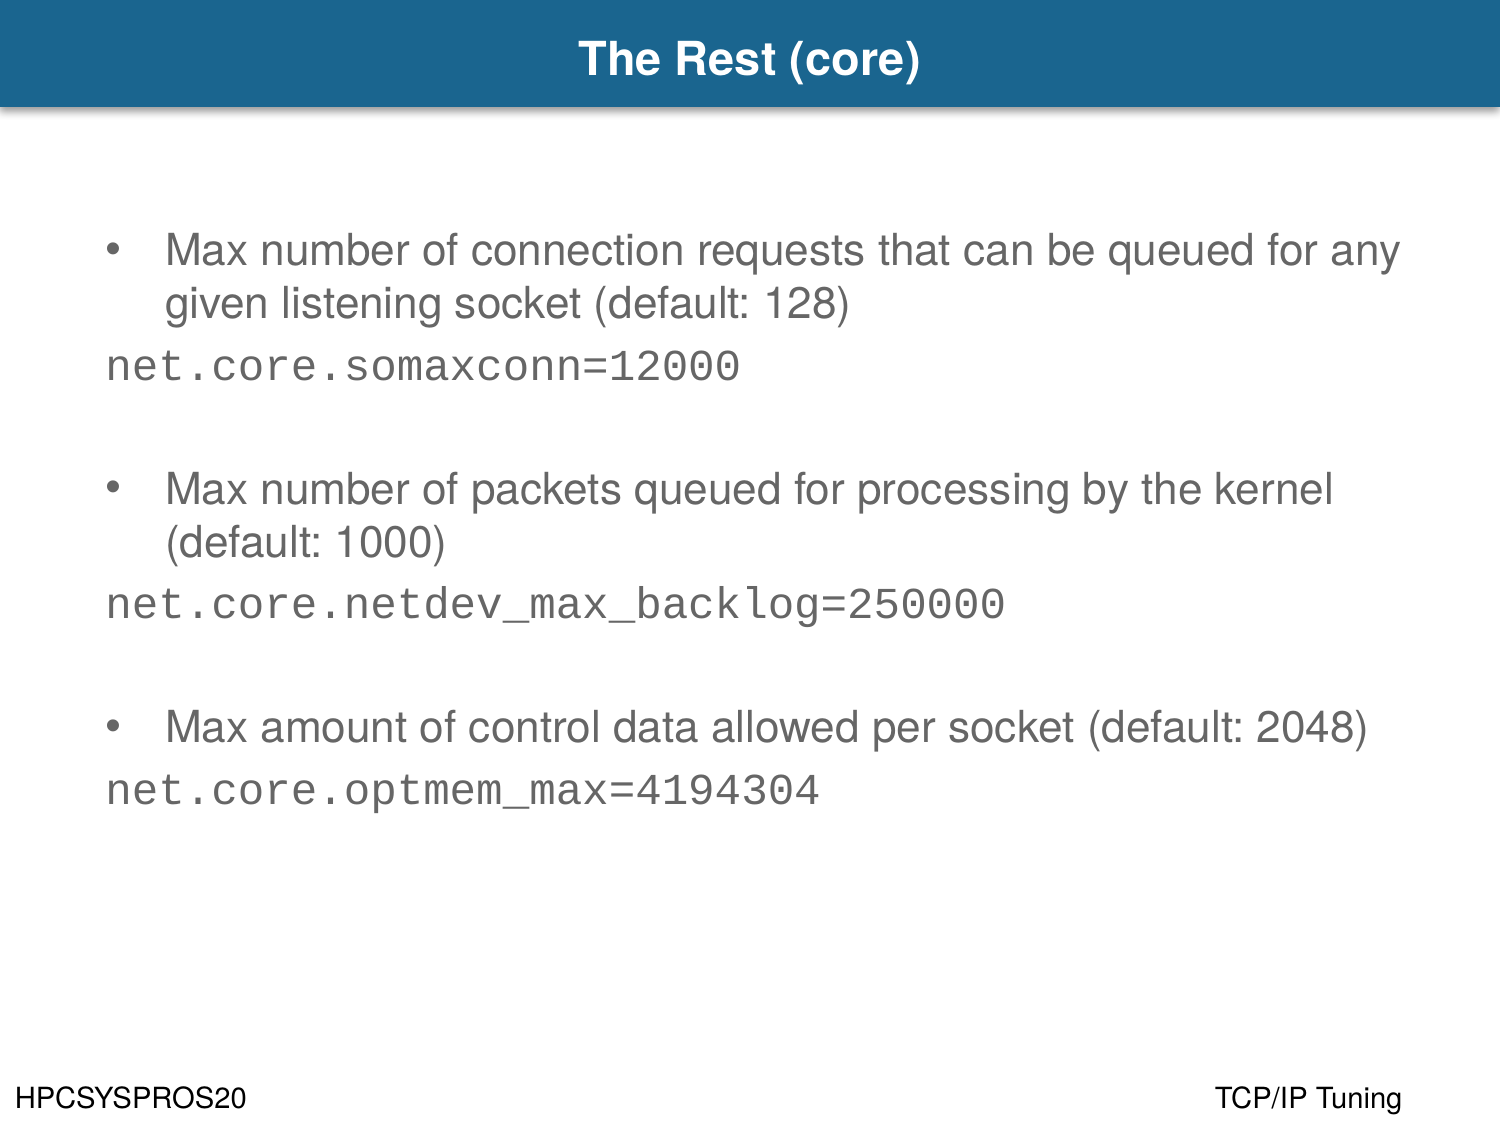

# The Rest (core)
Max number of connection requests that can be queued for any given listening socket (default: 128)
net.core.somaxconn=12000

Max number of packets queued for processing by the kernel (default: 1000)
net.core.netdev_max_backlog=250000

Max amount of control data allowed per socket (default: 2048)
net.core.optmem_max=4194304
HPCSYSPROS20							TCP/IP Tuning